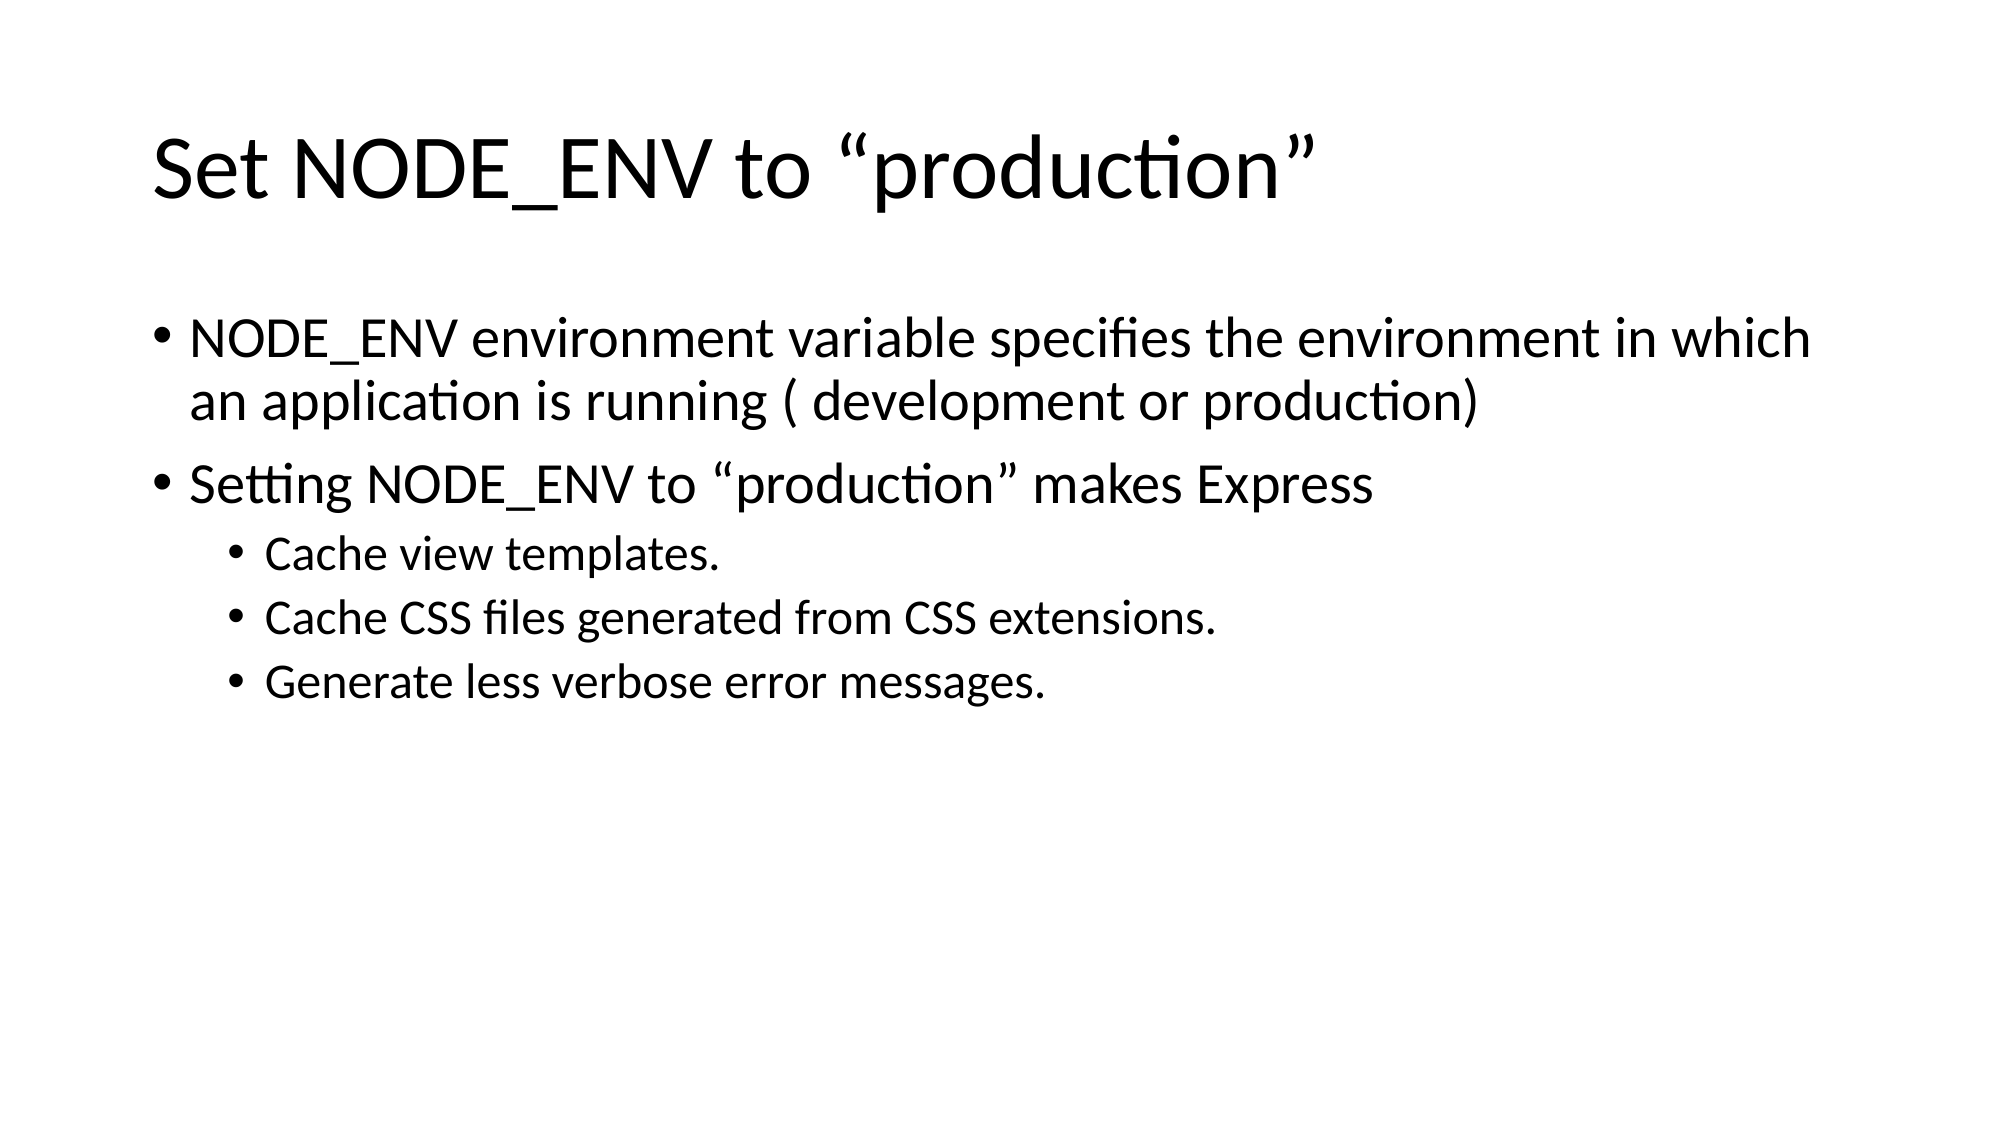

# Set NODE_ENV to “production”
NODE_ENV environment variable specifies the environment in which an application is running ( development or production)
Setting NODE_ENV to “production” makes Express
Cache view templates.
Cache CSS files generated from CSS extensions.
Generate less verbose error messages.